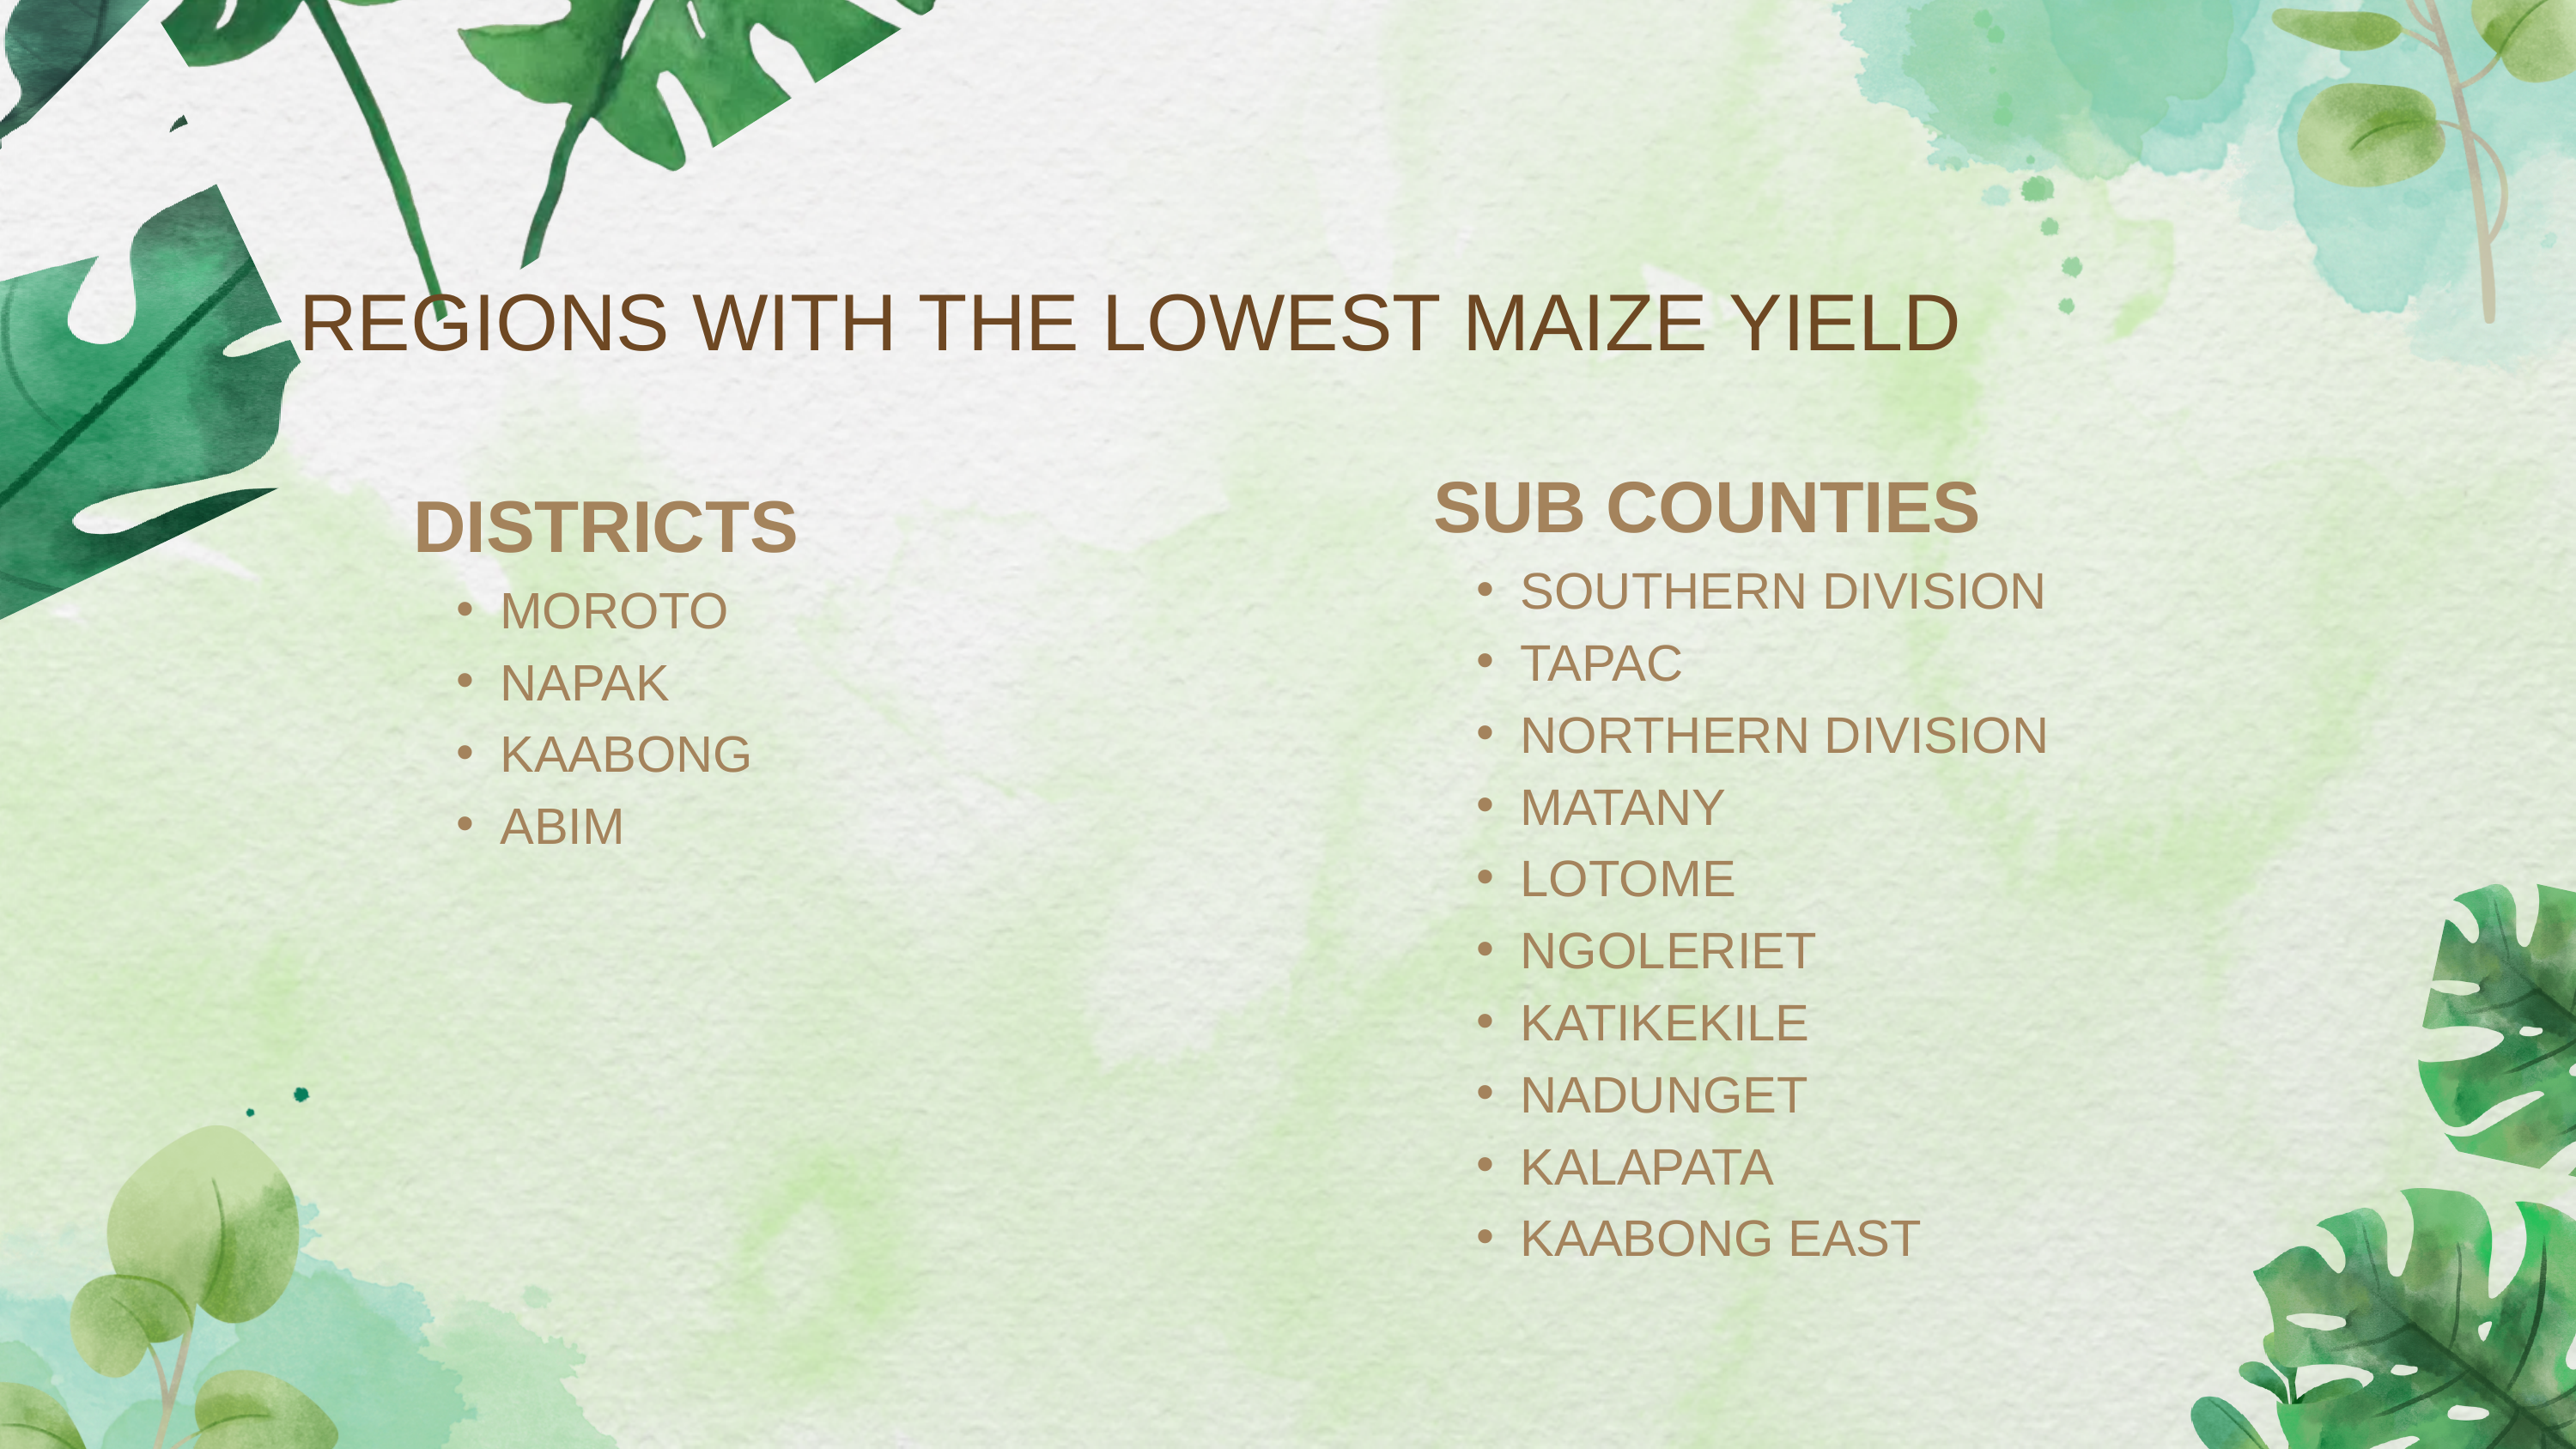

REGIONS WITH THE LOWEST MAIZE YIELD
SUB COUNTIES
SOUTHERN DIVISION
TAPAC
NORTHERN DIVISION
MATANY
LOTOME
NGOLERIET
KATIKEKILE
NADUNGET
KALAPATA
KAABONG EAST

DISTRICTS
MOROTO
NAPAK
KAABONG
ABIM